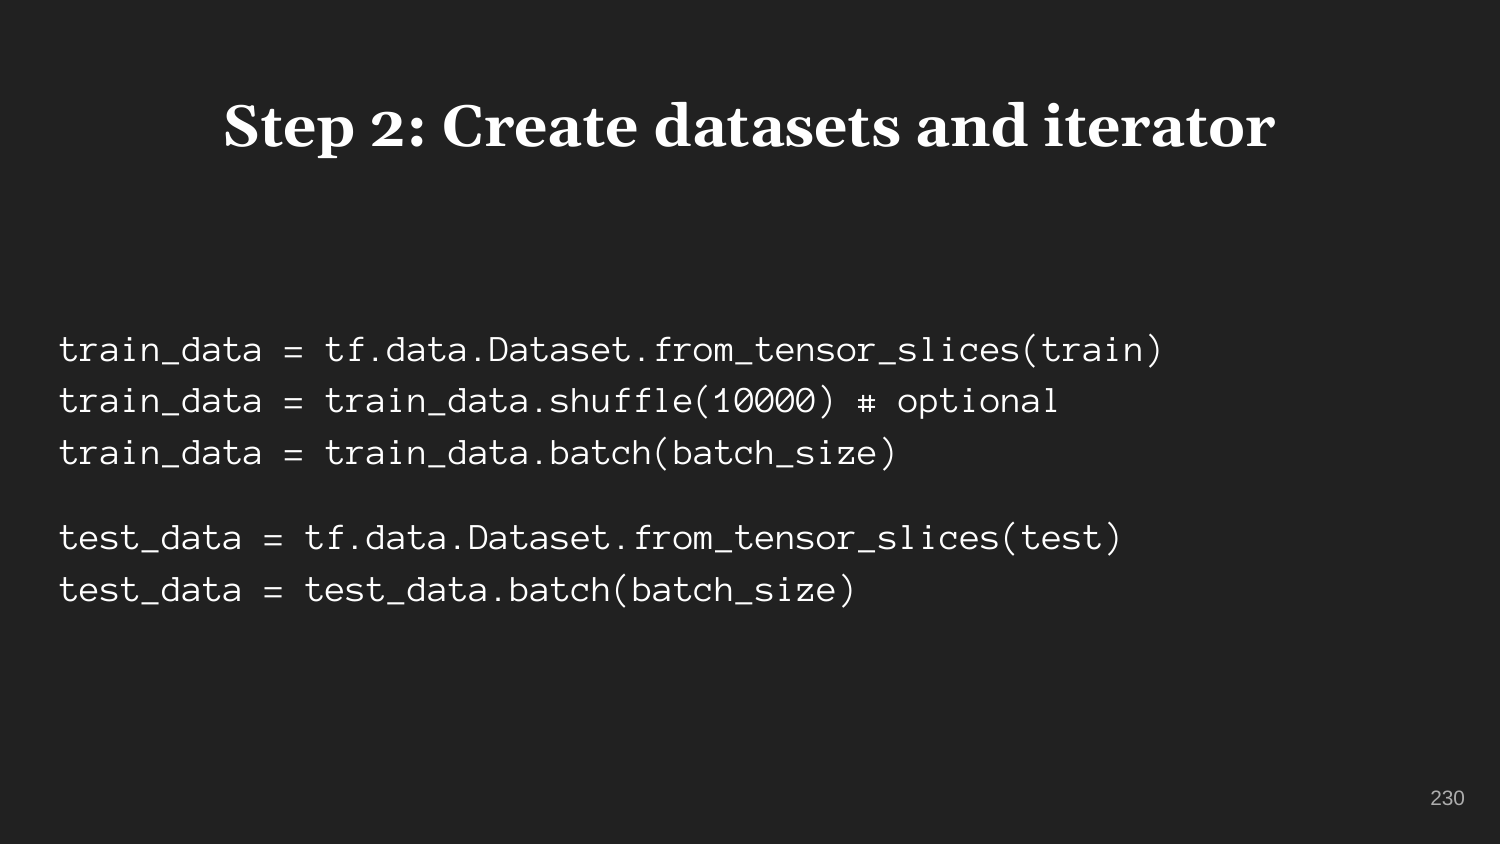

# Step 2: Create datasets and iterator
train_data = tf.data.Dataset.from_tensor_slices(train)
train_data = train_data.shuffle(10000) # optional
train_data = train_data.batch(batch_size)
test_data = tf.data.Dataset.from_tensor_slices(test)
test_data = test_data.batch(batch_size)

230